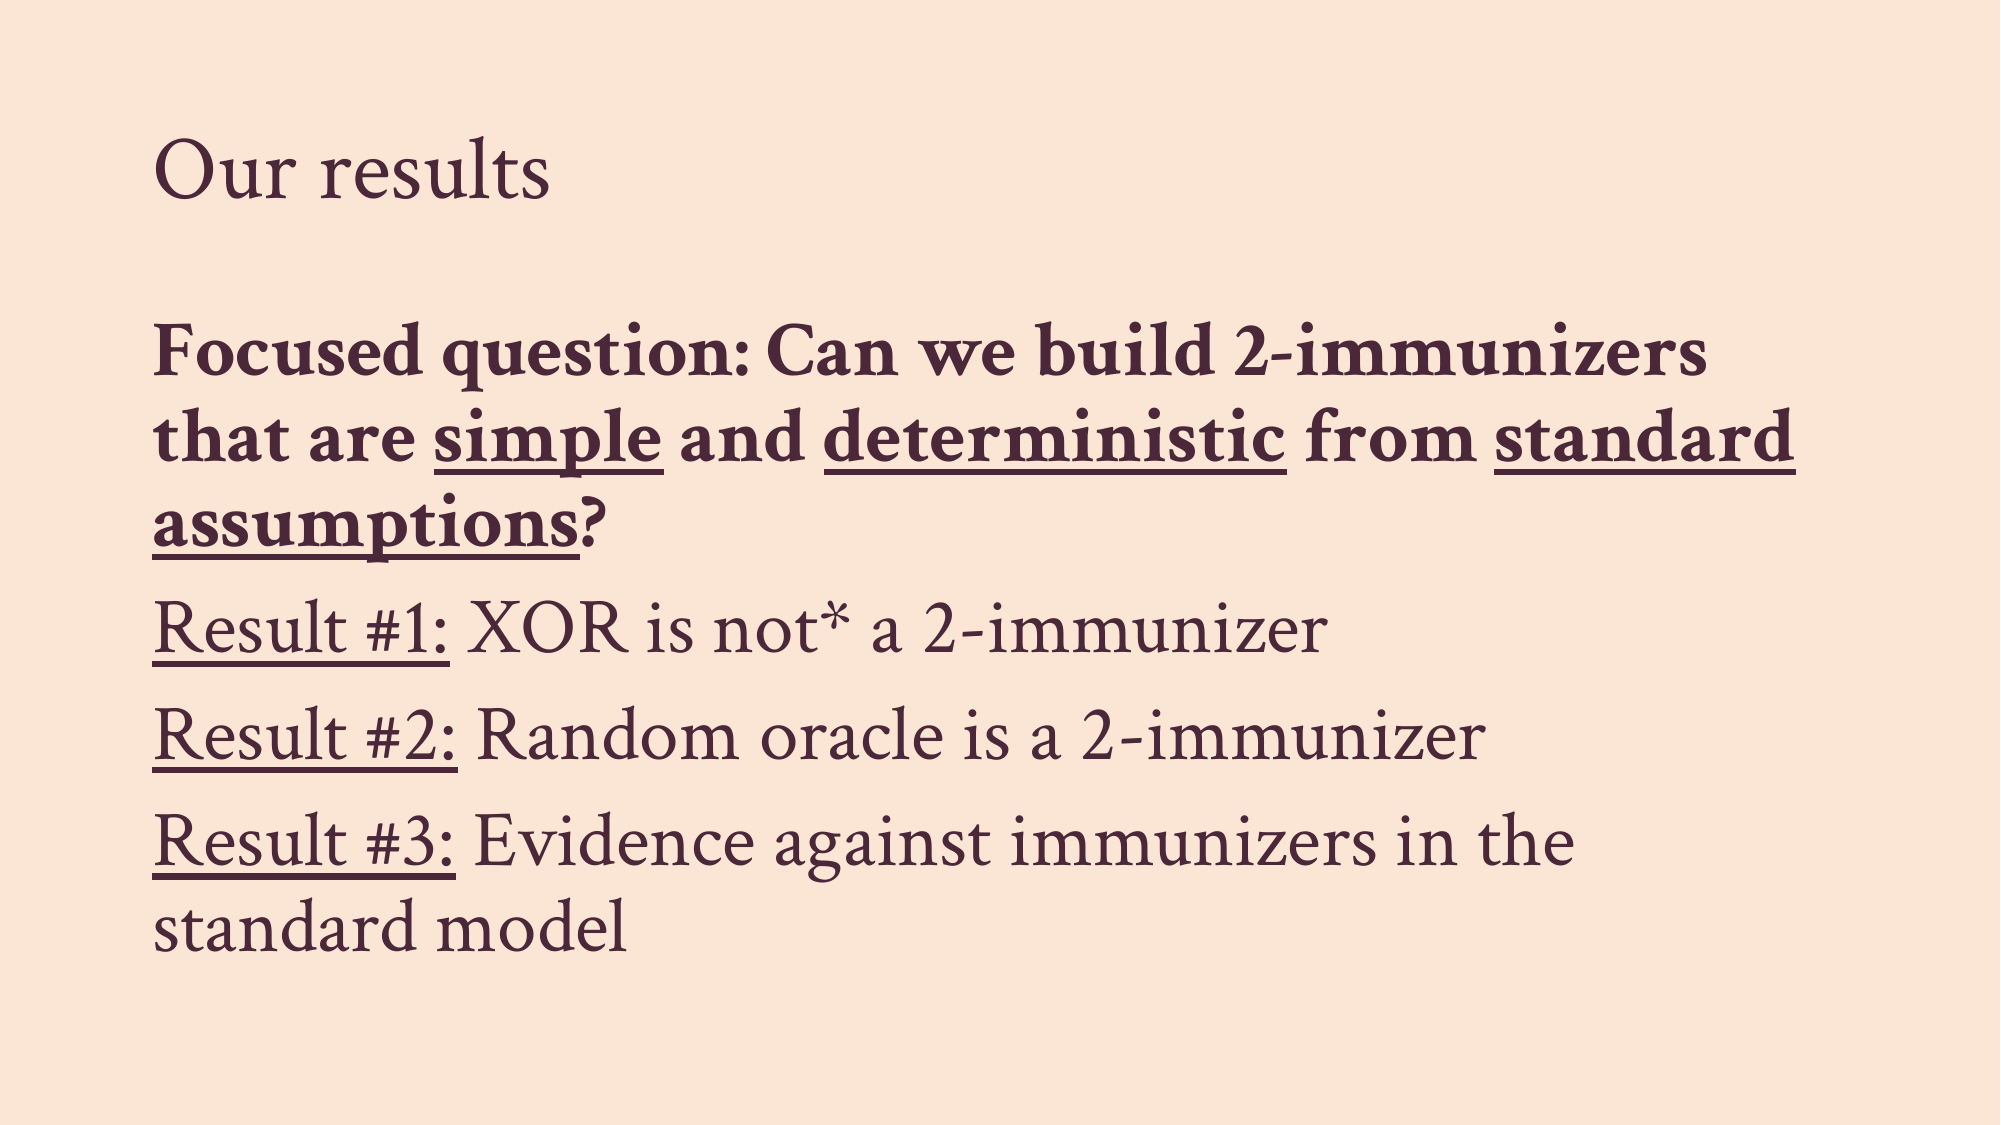

# Our results
Focused question: Can we build 2-immunizers that are simple and deterministic from standard assumptions?
Result #1: XOR is not* a 2-immunizer
Result #2: Random oracle is a 2-immunizer
Result #3: Evidence against immunizers in the standard model